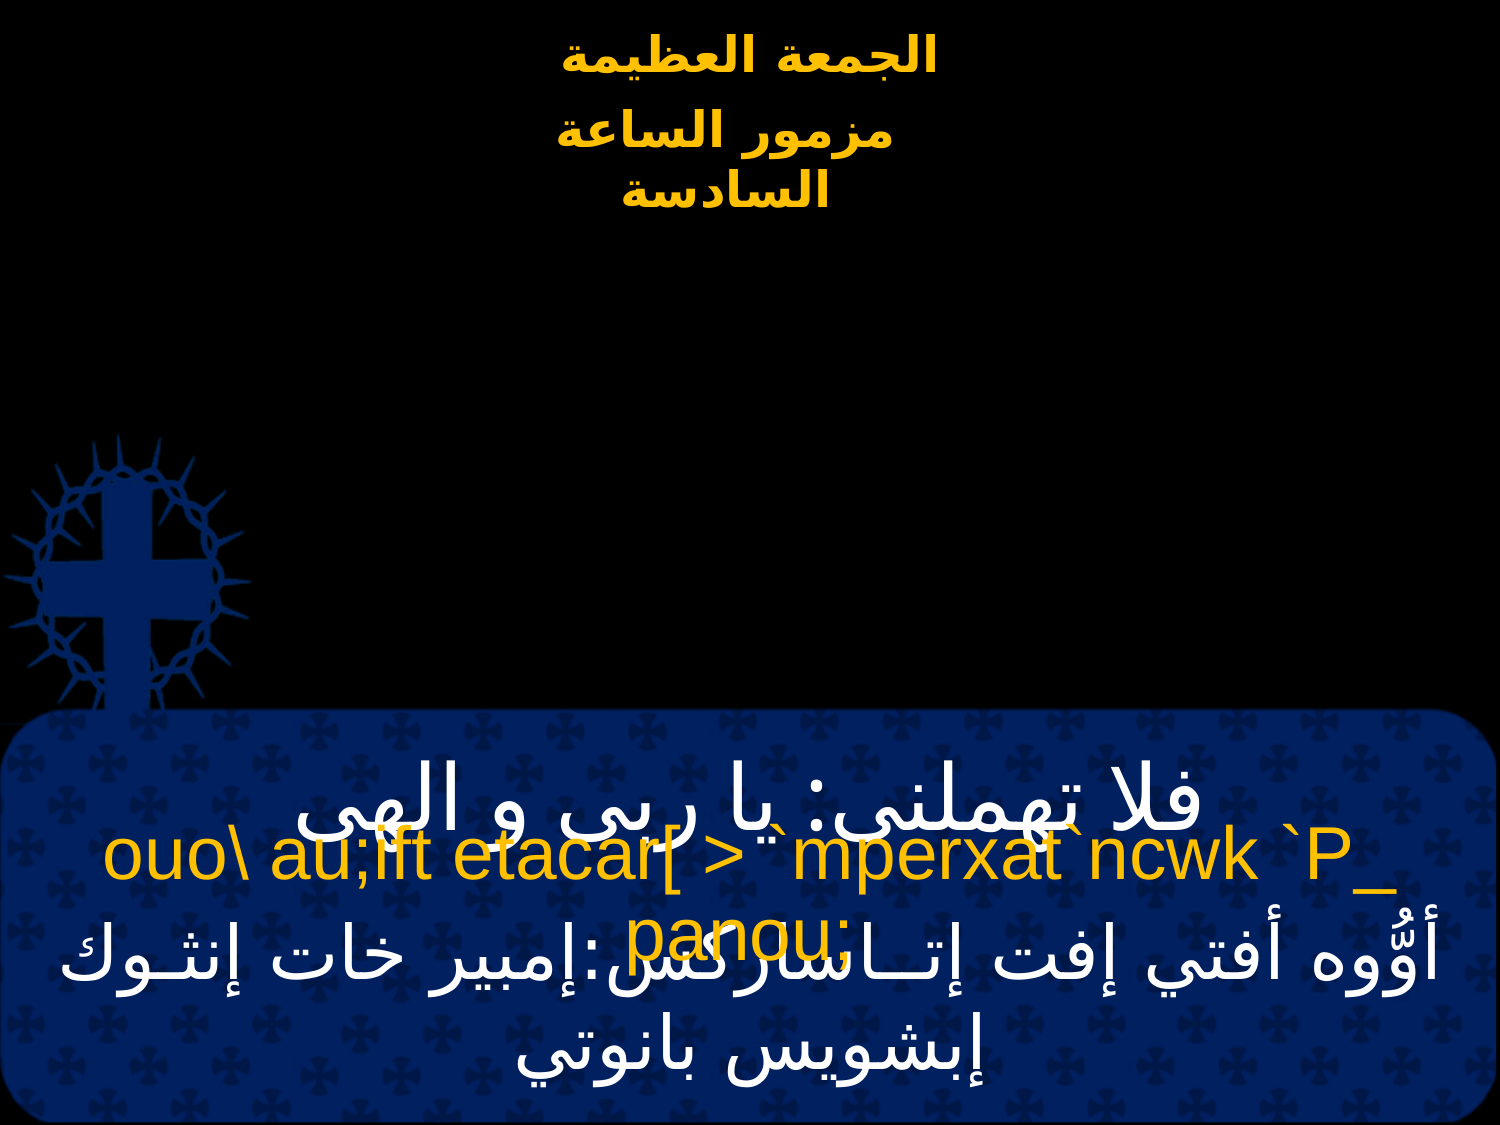

# فلا تهملنى: يا ربى و الهى
ouo\ au;ift etacar[ > `mperxat`ncwk `P_ panou;
أوُّوه أفتي إفت إتــاساركس:إمبير خات إنثـوك إبشويس بانوتي